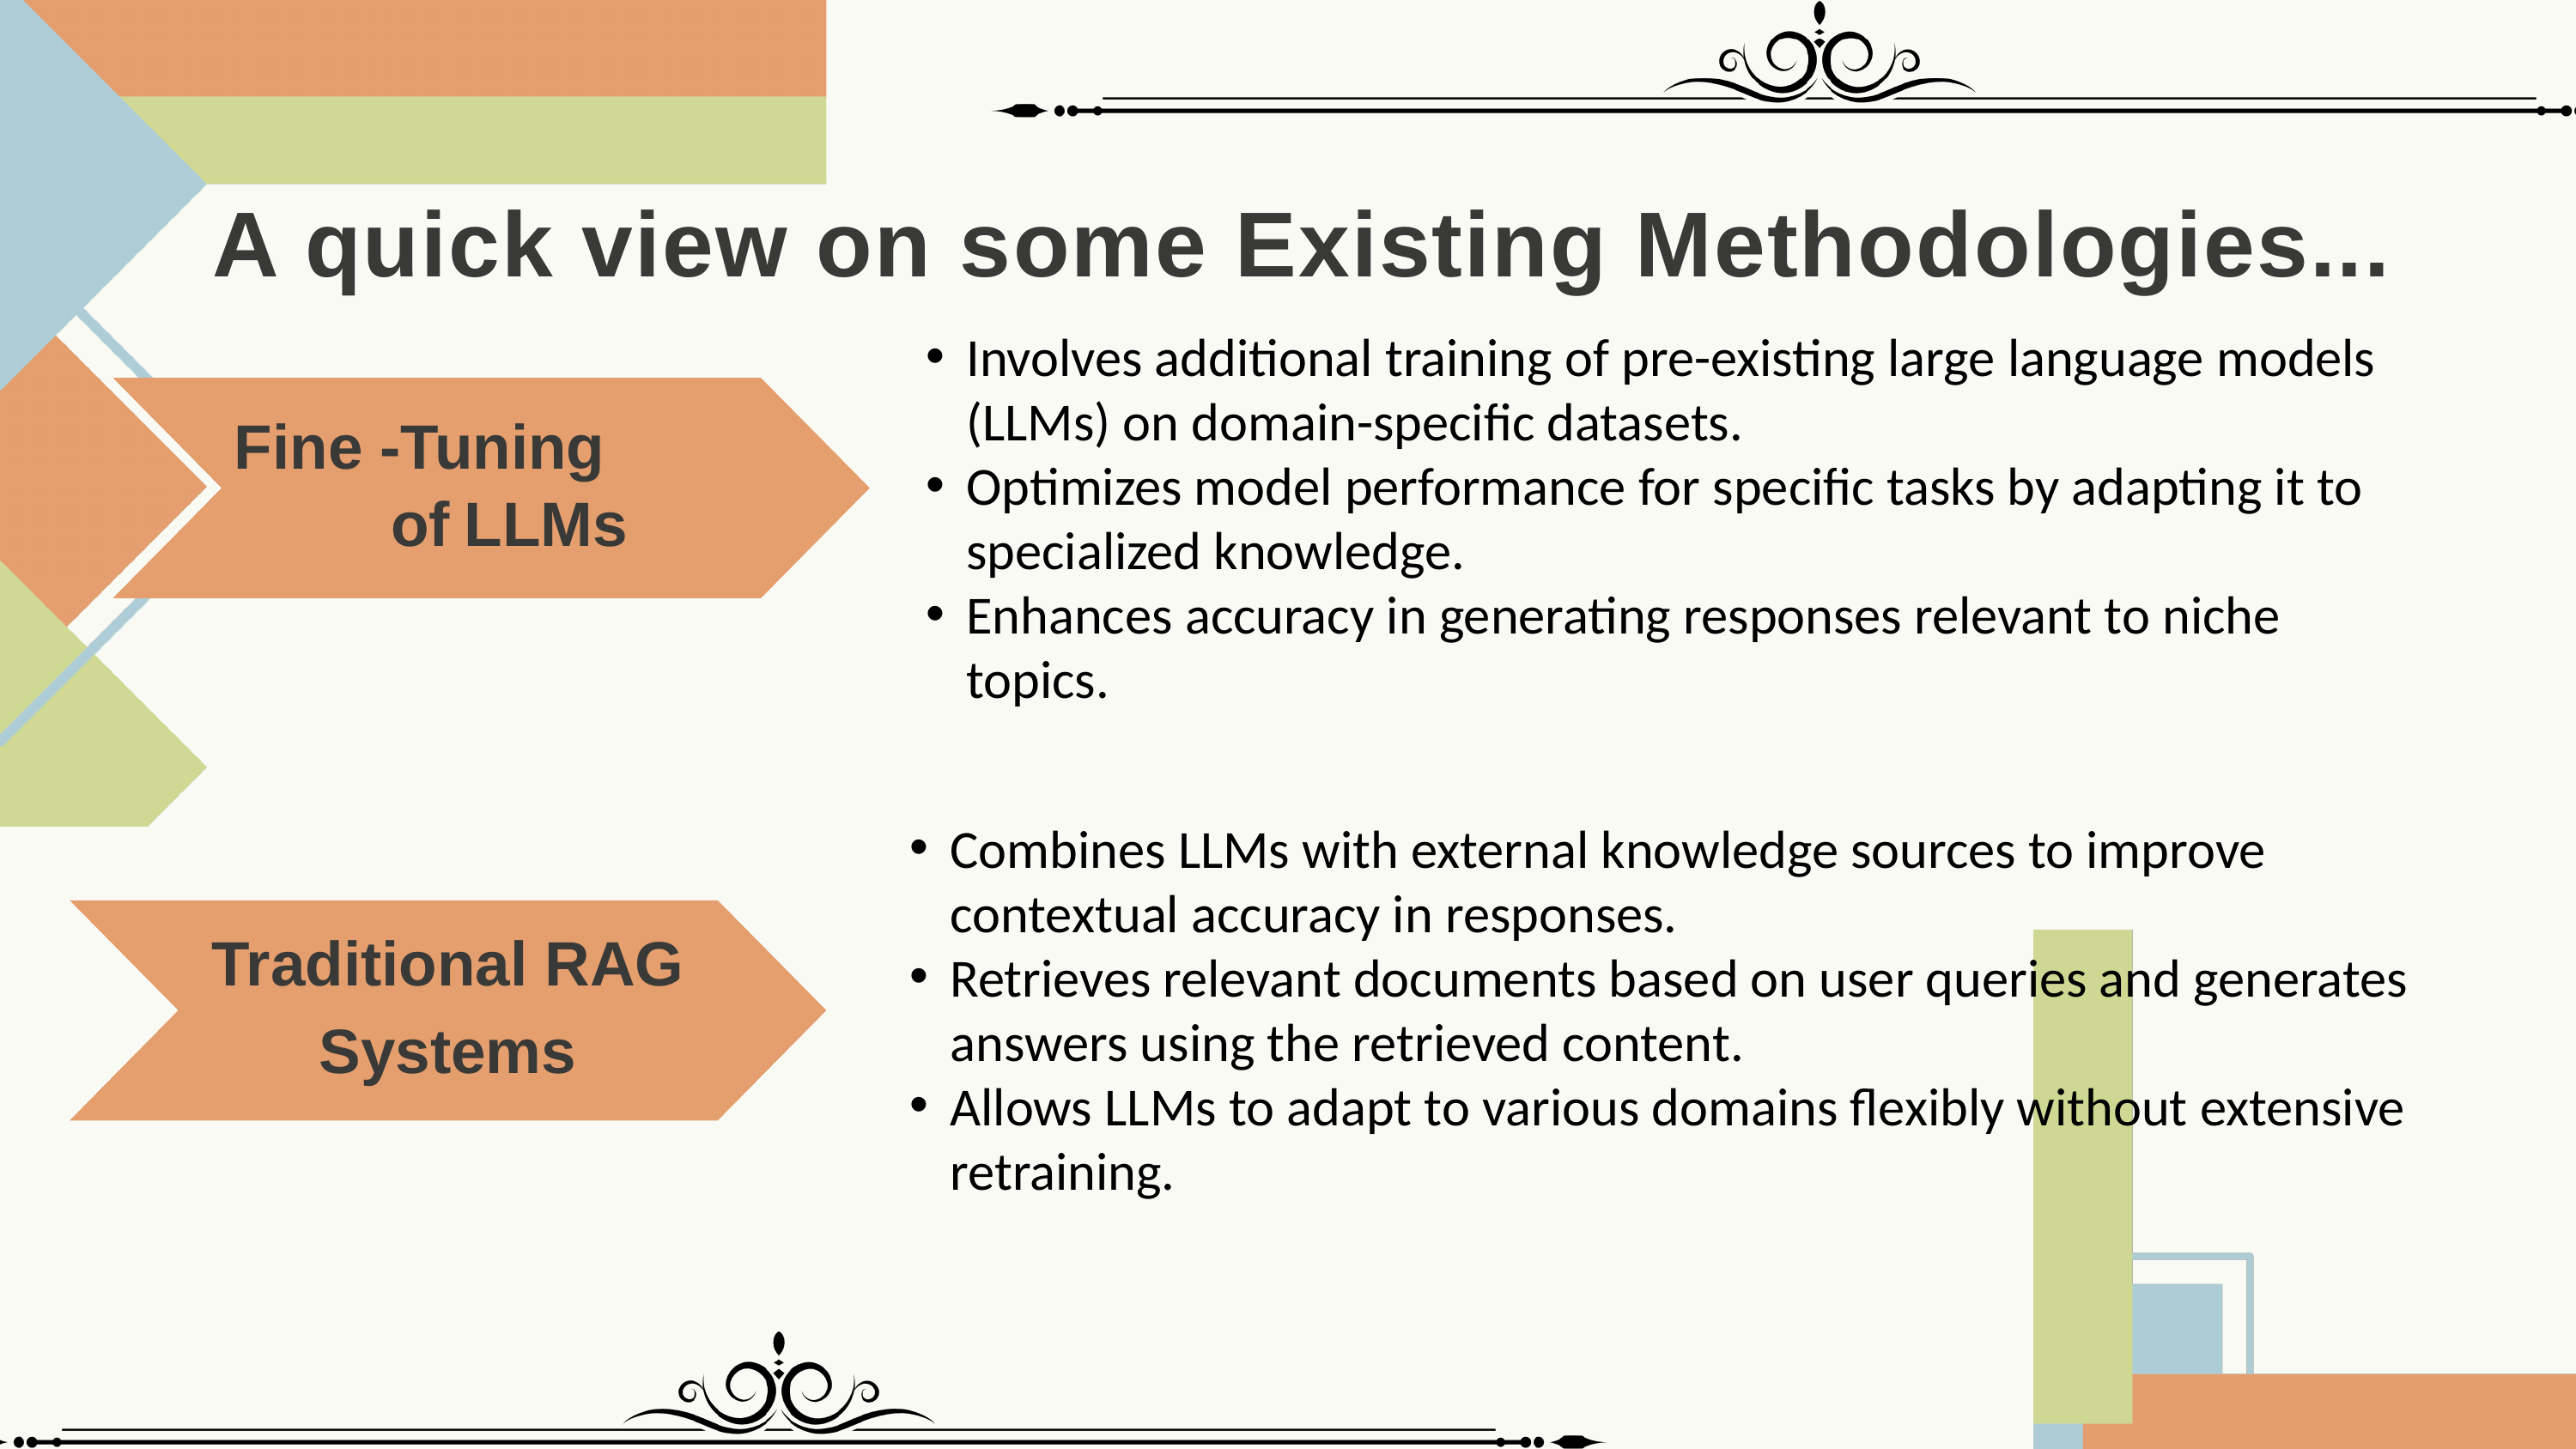

A quick view on some Existing Methodologies...
Involves additional training of pre-existing large language models (LLMs) on domain-specific datasets.
Optimizes model performance for specific tasks by adapting it to specialized knowledge.
Enhances accuracy in generating responses relevant to niche topics.

Fine -Tuning
         of LLMs
Combines LLMs with external knowledge sources to improve contextual accuracy in responses.
Retrieves relevant documents based on user queries and generates answers using the retrieved content.
Allows LLMs to adapt to various domains flexibly without extensive retraining.

Traditional RAG Systems